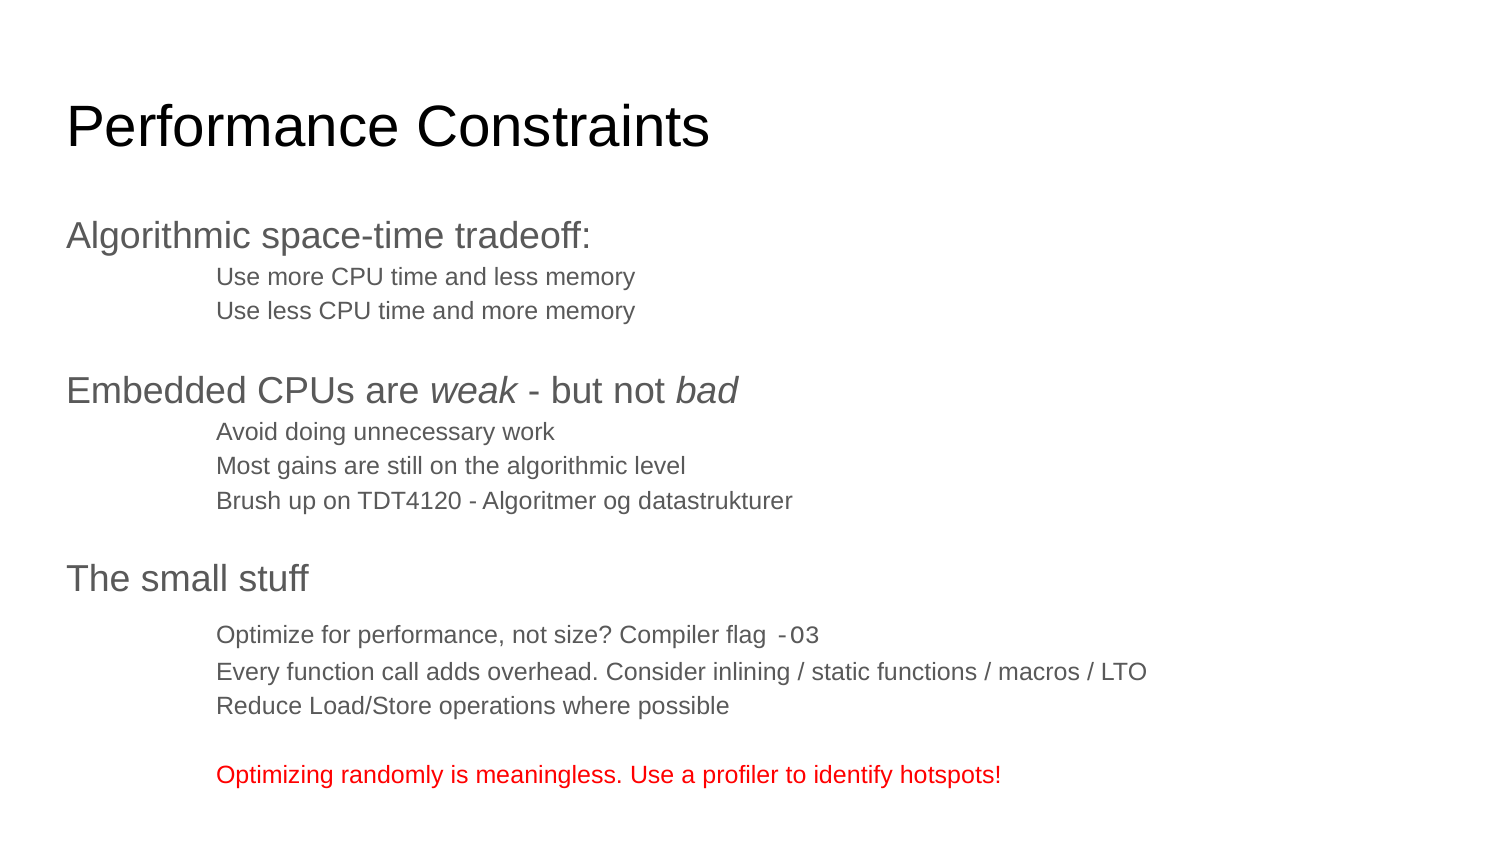

# Performance Constraints
Algorithmic space-time tradeoff:
	Use more CPU time and less memory
	Use less CPU time and more memory
Embedded CPUs are weak - but not bad
	Avoid doing unnecessary work
	Most gains are still on the algorithmic level
	Brush up on TDT4120 - Algoritmer og datastrukturer
The small stuff
	Optimize for performance, not size? Compiler flag -O3
	Every function call adds overhead. Consider inlining / static functions / macros / LTO
	Reduce Load/Store operations where possible
	Optimizing randomly is meaningless. Use a profiler to identify hotspots!